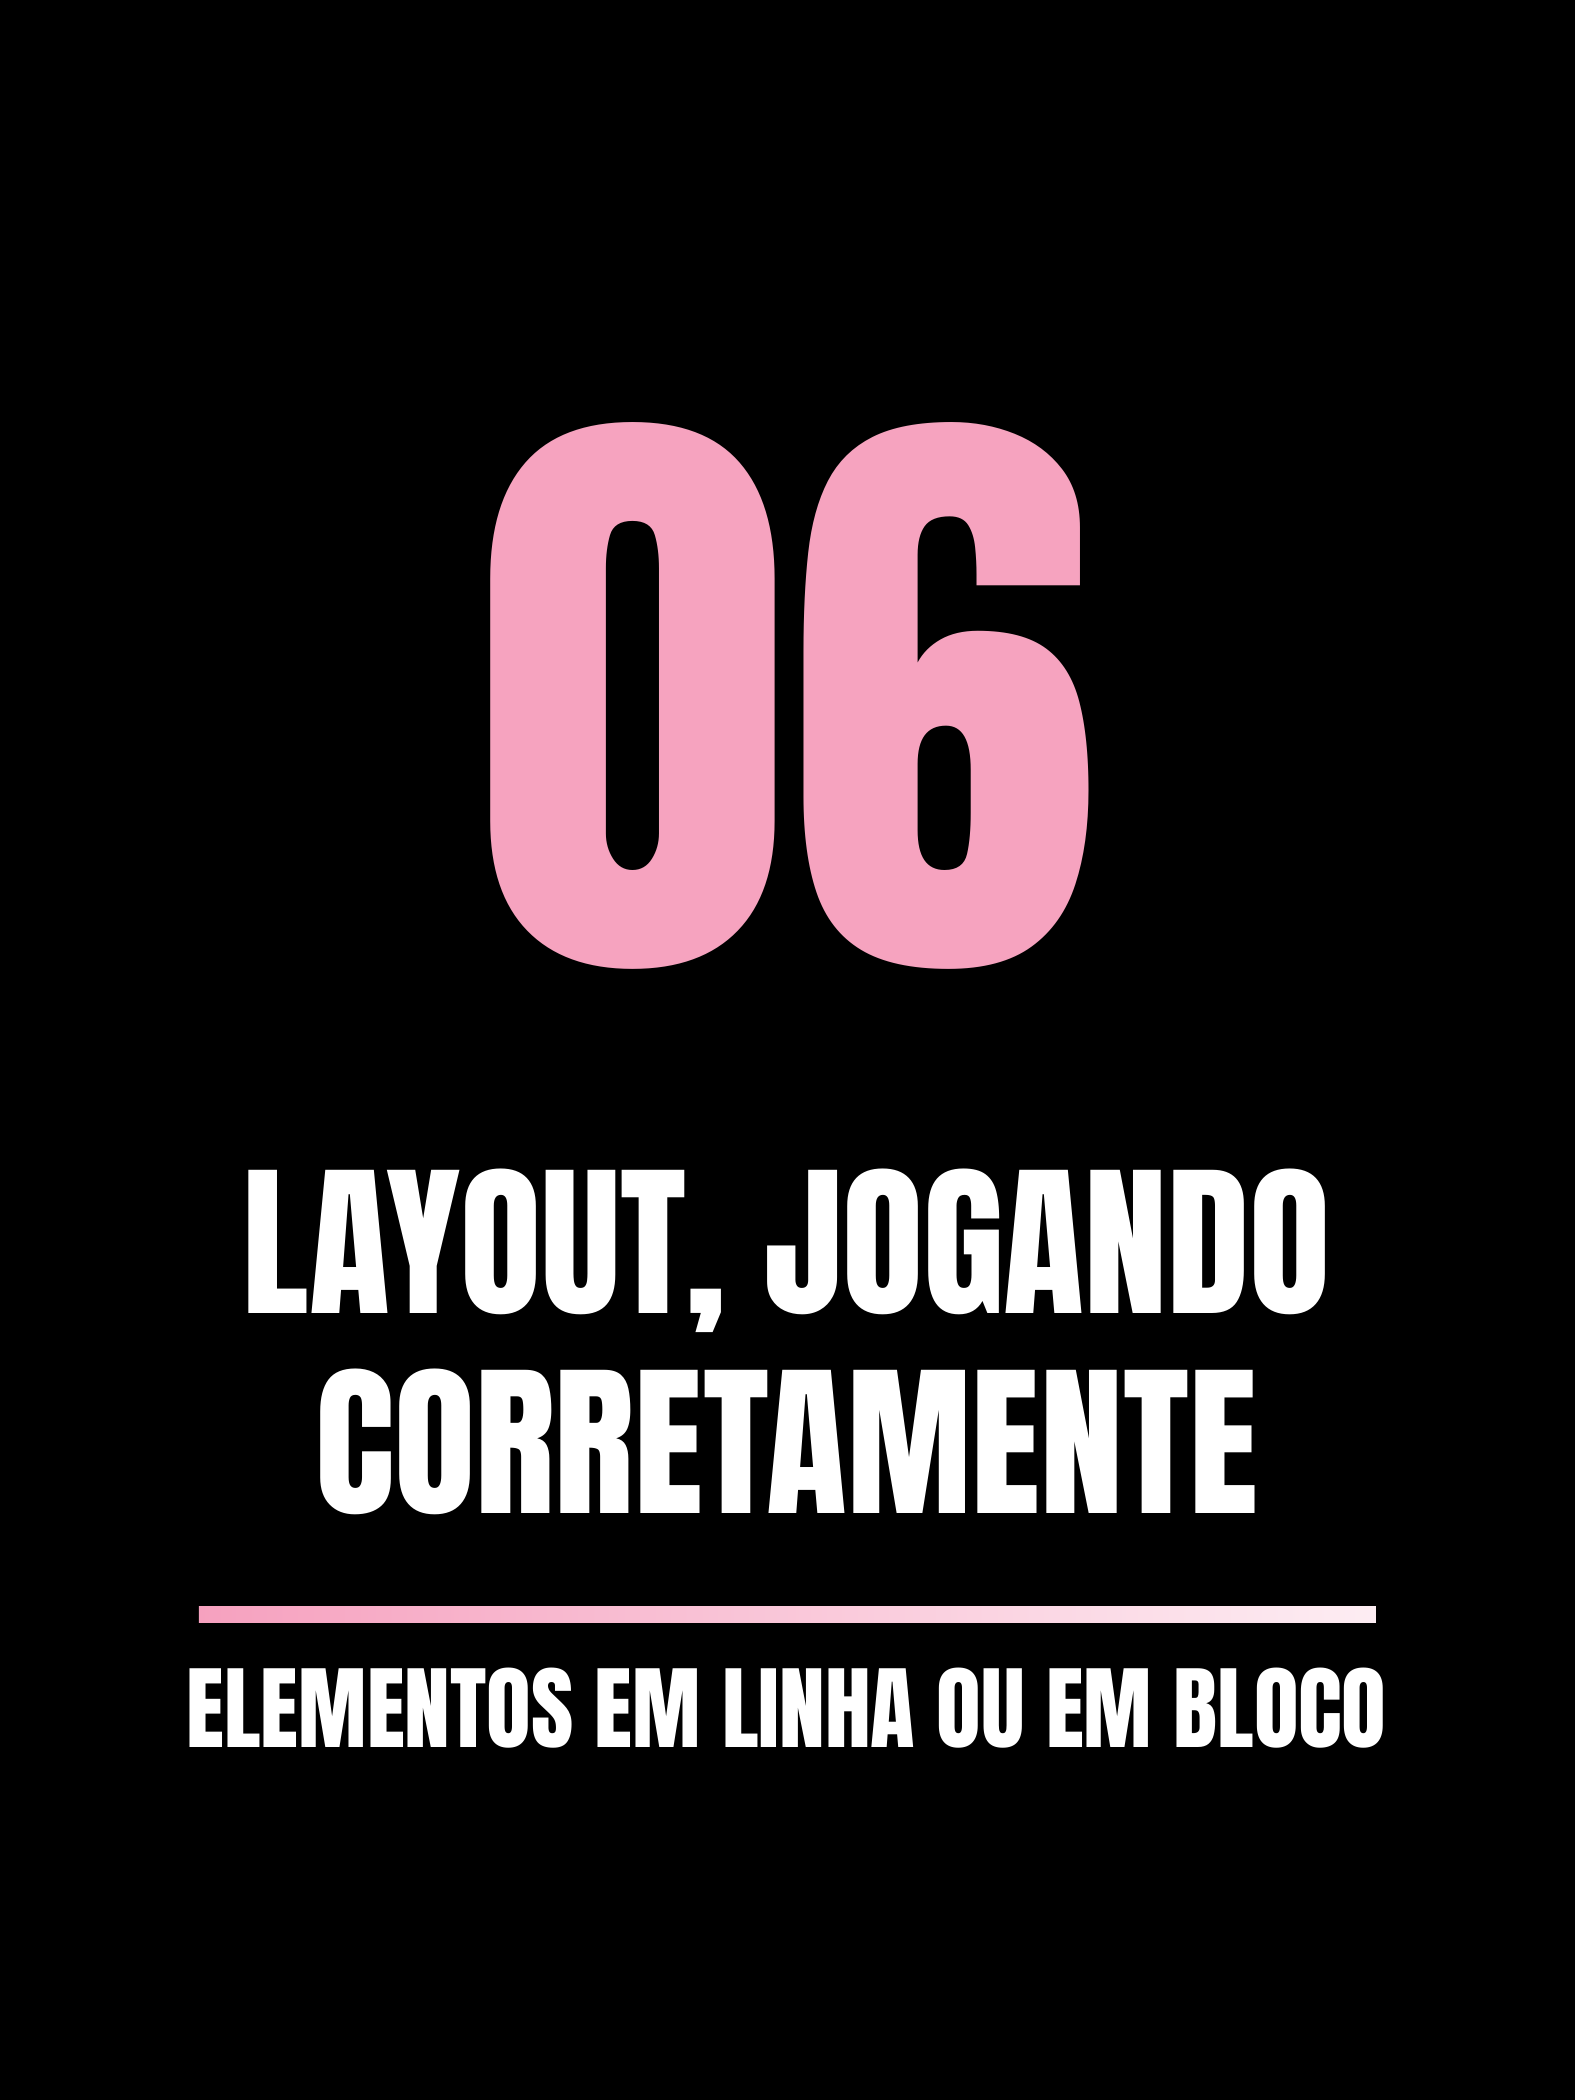

06
LAYOUT, JOGANDO CORRETAMENTE

ELEMENTOS EM LINHA OU EM BLOCO
HTML 5 MASTERS JEDI - MARCOS PELAEZ
15